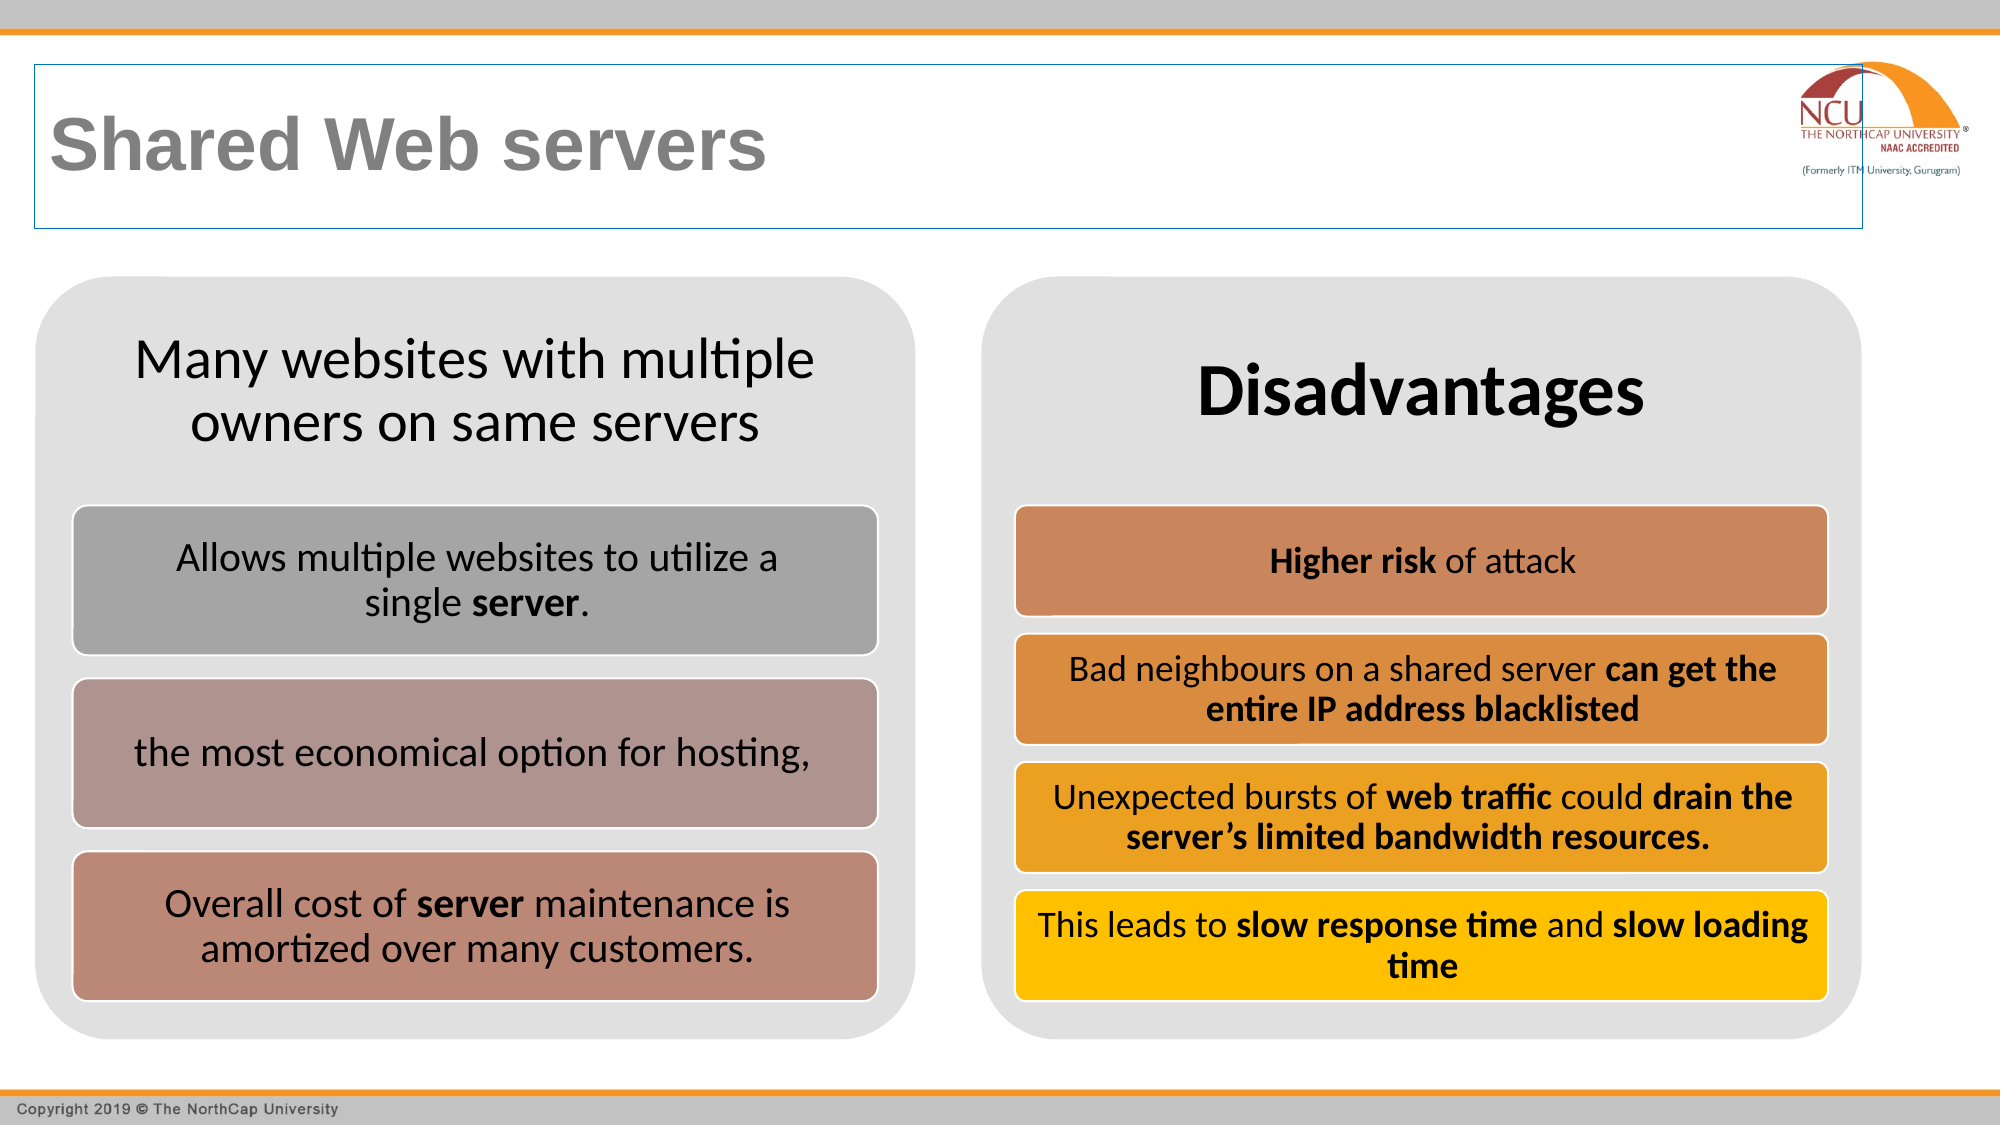

# Shared Web servers
Many websites with multiple owners on same servers
Allows multiple websites to utilize a single server.
the most economical option for hosting,
Overall cost of server maintenance is amortized over many customers.
Disadvantages
Higher risk of attack
Bad neighbours on a shared server can get the entire IP address blacklisted
Unexpected bursts of web traffic could drain the server’s limited bandwidth resources.
This leads to slow response time and slow loading time